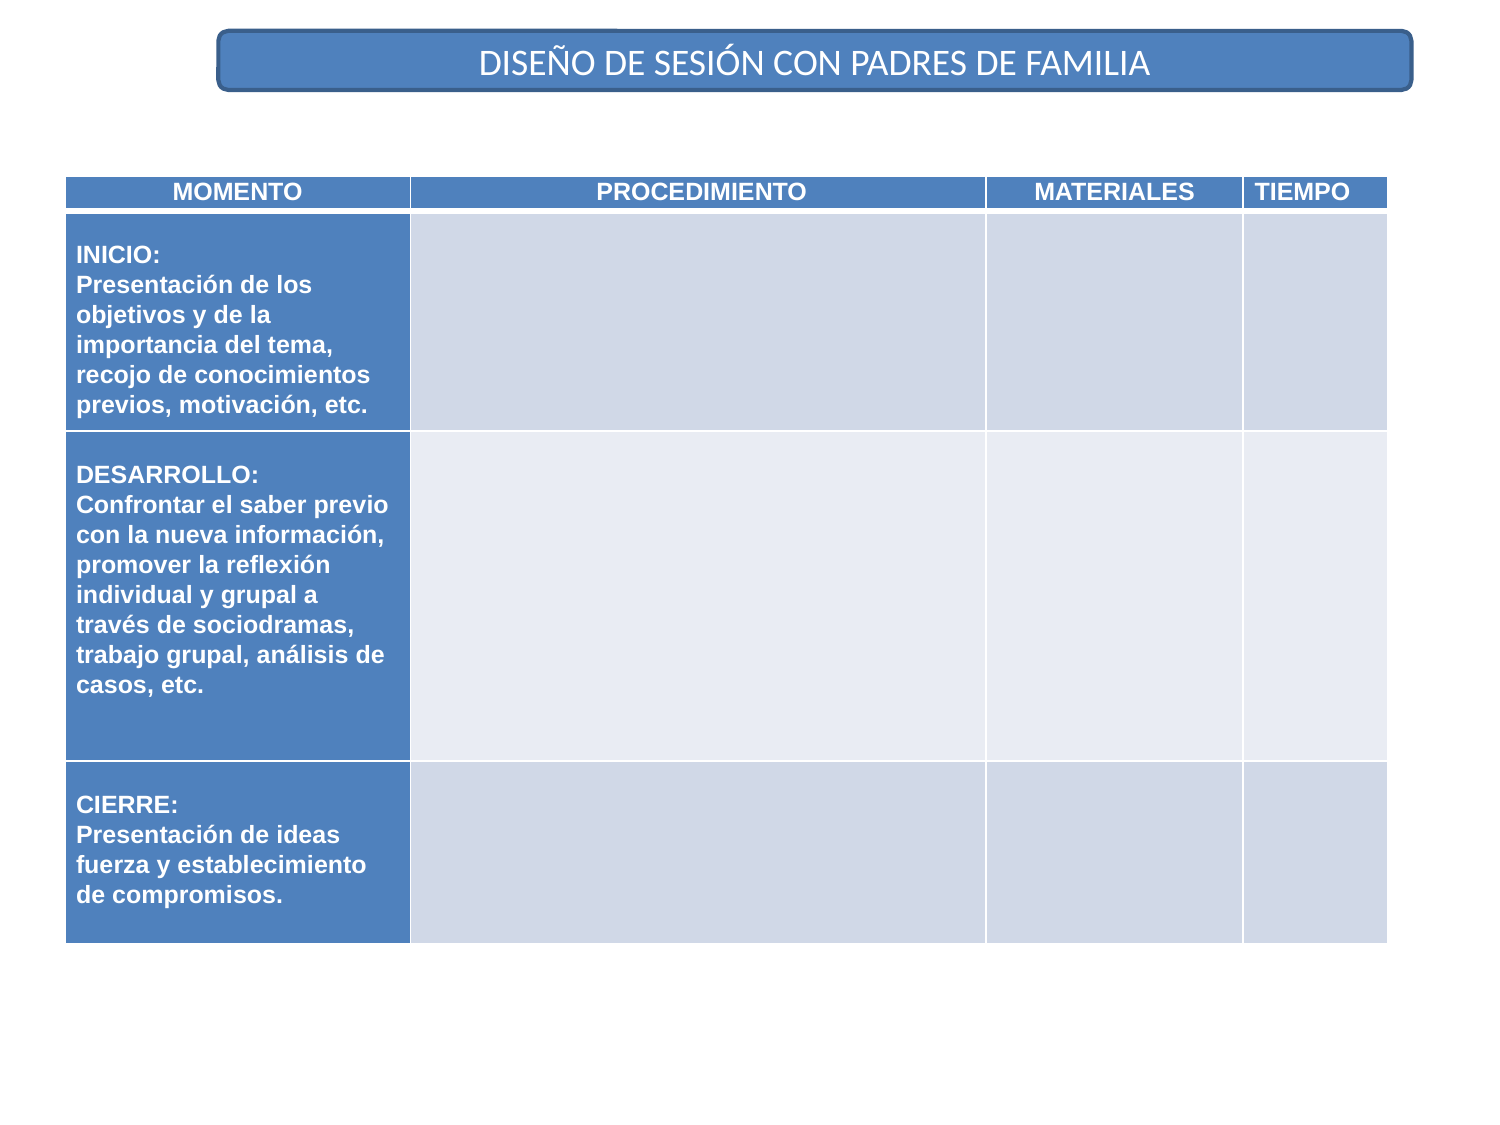

DISEÑO DE SESIÓN CON PADRES DE FAMILIA
| MOMENTO | PROCEDIMIENTO | MATERIALES | TIEMPO |
| --- | --- | --- | --- |
| INICIO: Presentación de los objetivos y de la importancia del tema, recojo de conocimientos previos, motivación, etc. |  |  |  |
| DESARROLLO: Confrontar el saber previo con la nueva información, promover la reflexión individual y grupal a través de sociodramas, trabajo grupal, análisis de casos, etc. |  |  |  |
| CIERRE: Presentación de ideas fuerza y establecimiento de compromisos. |  |  |  |